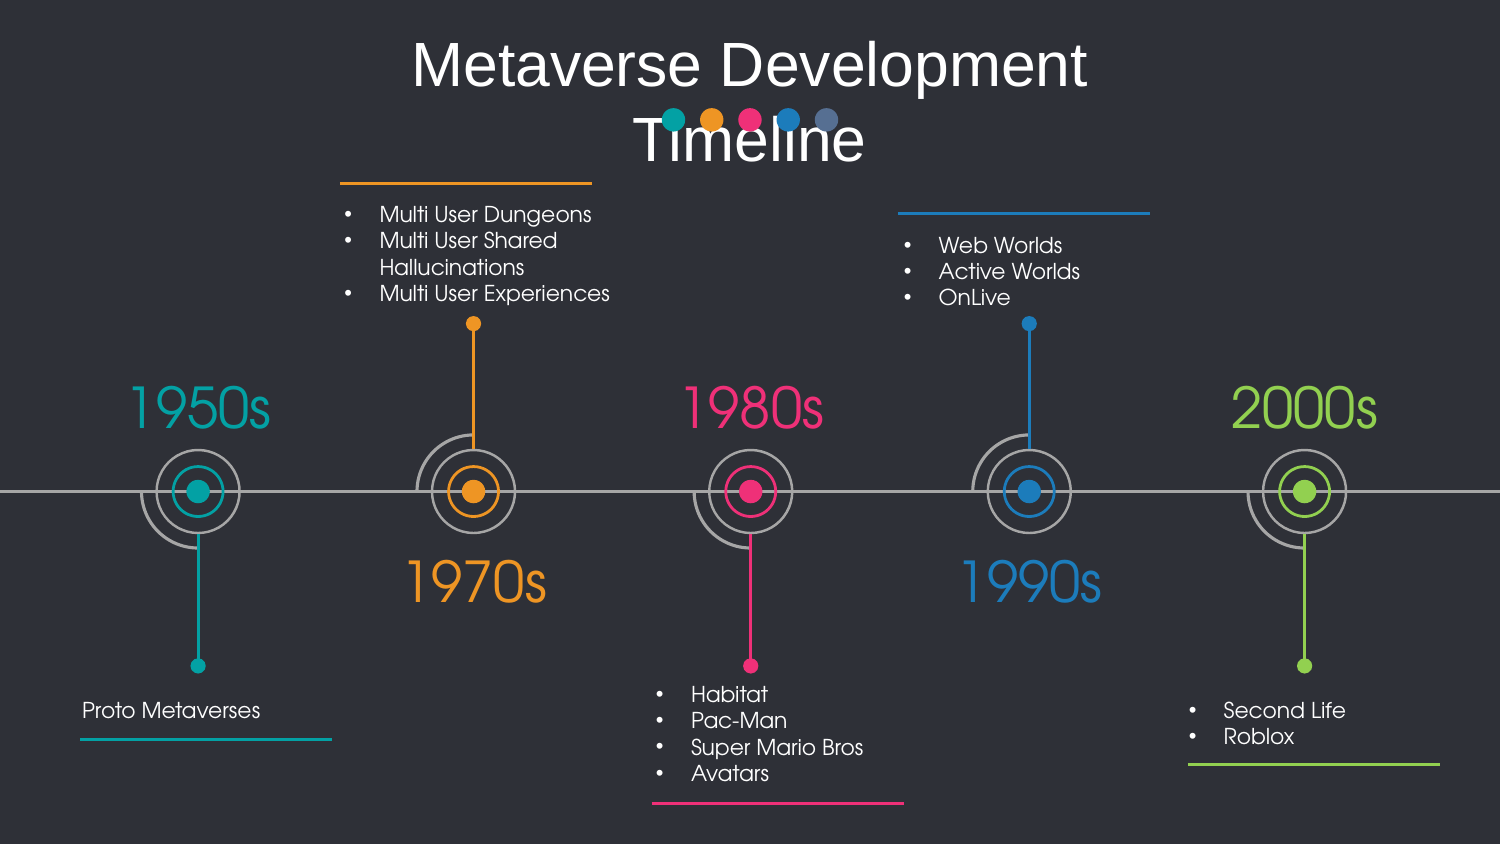

Metaverse Development Timeline

Multi User Dungeons
Multi User Shared Hallucinations
Multi User Experiences
Web Worlds
Active Worlds
OnLive

1950s
1980s
2000s

1970s
1990s

Habitat
Pac-Man
Super Mario Bros
Avatars
Proto Metaverses
Second Life
Roblox